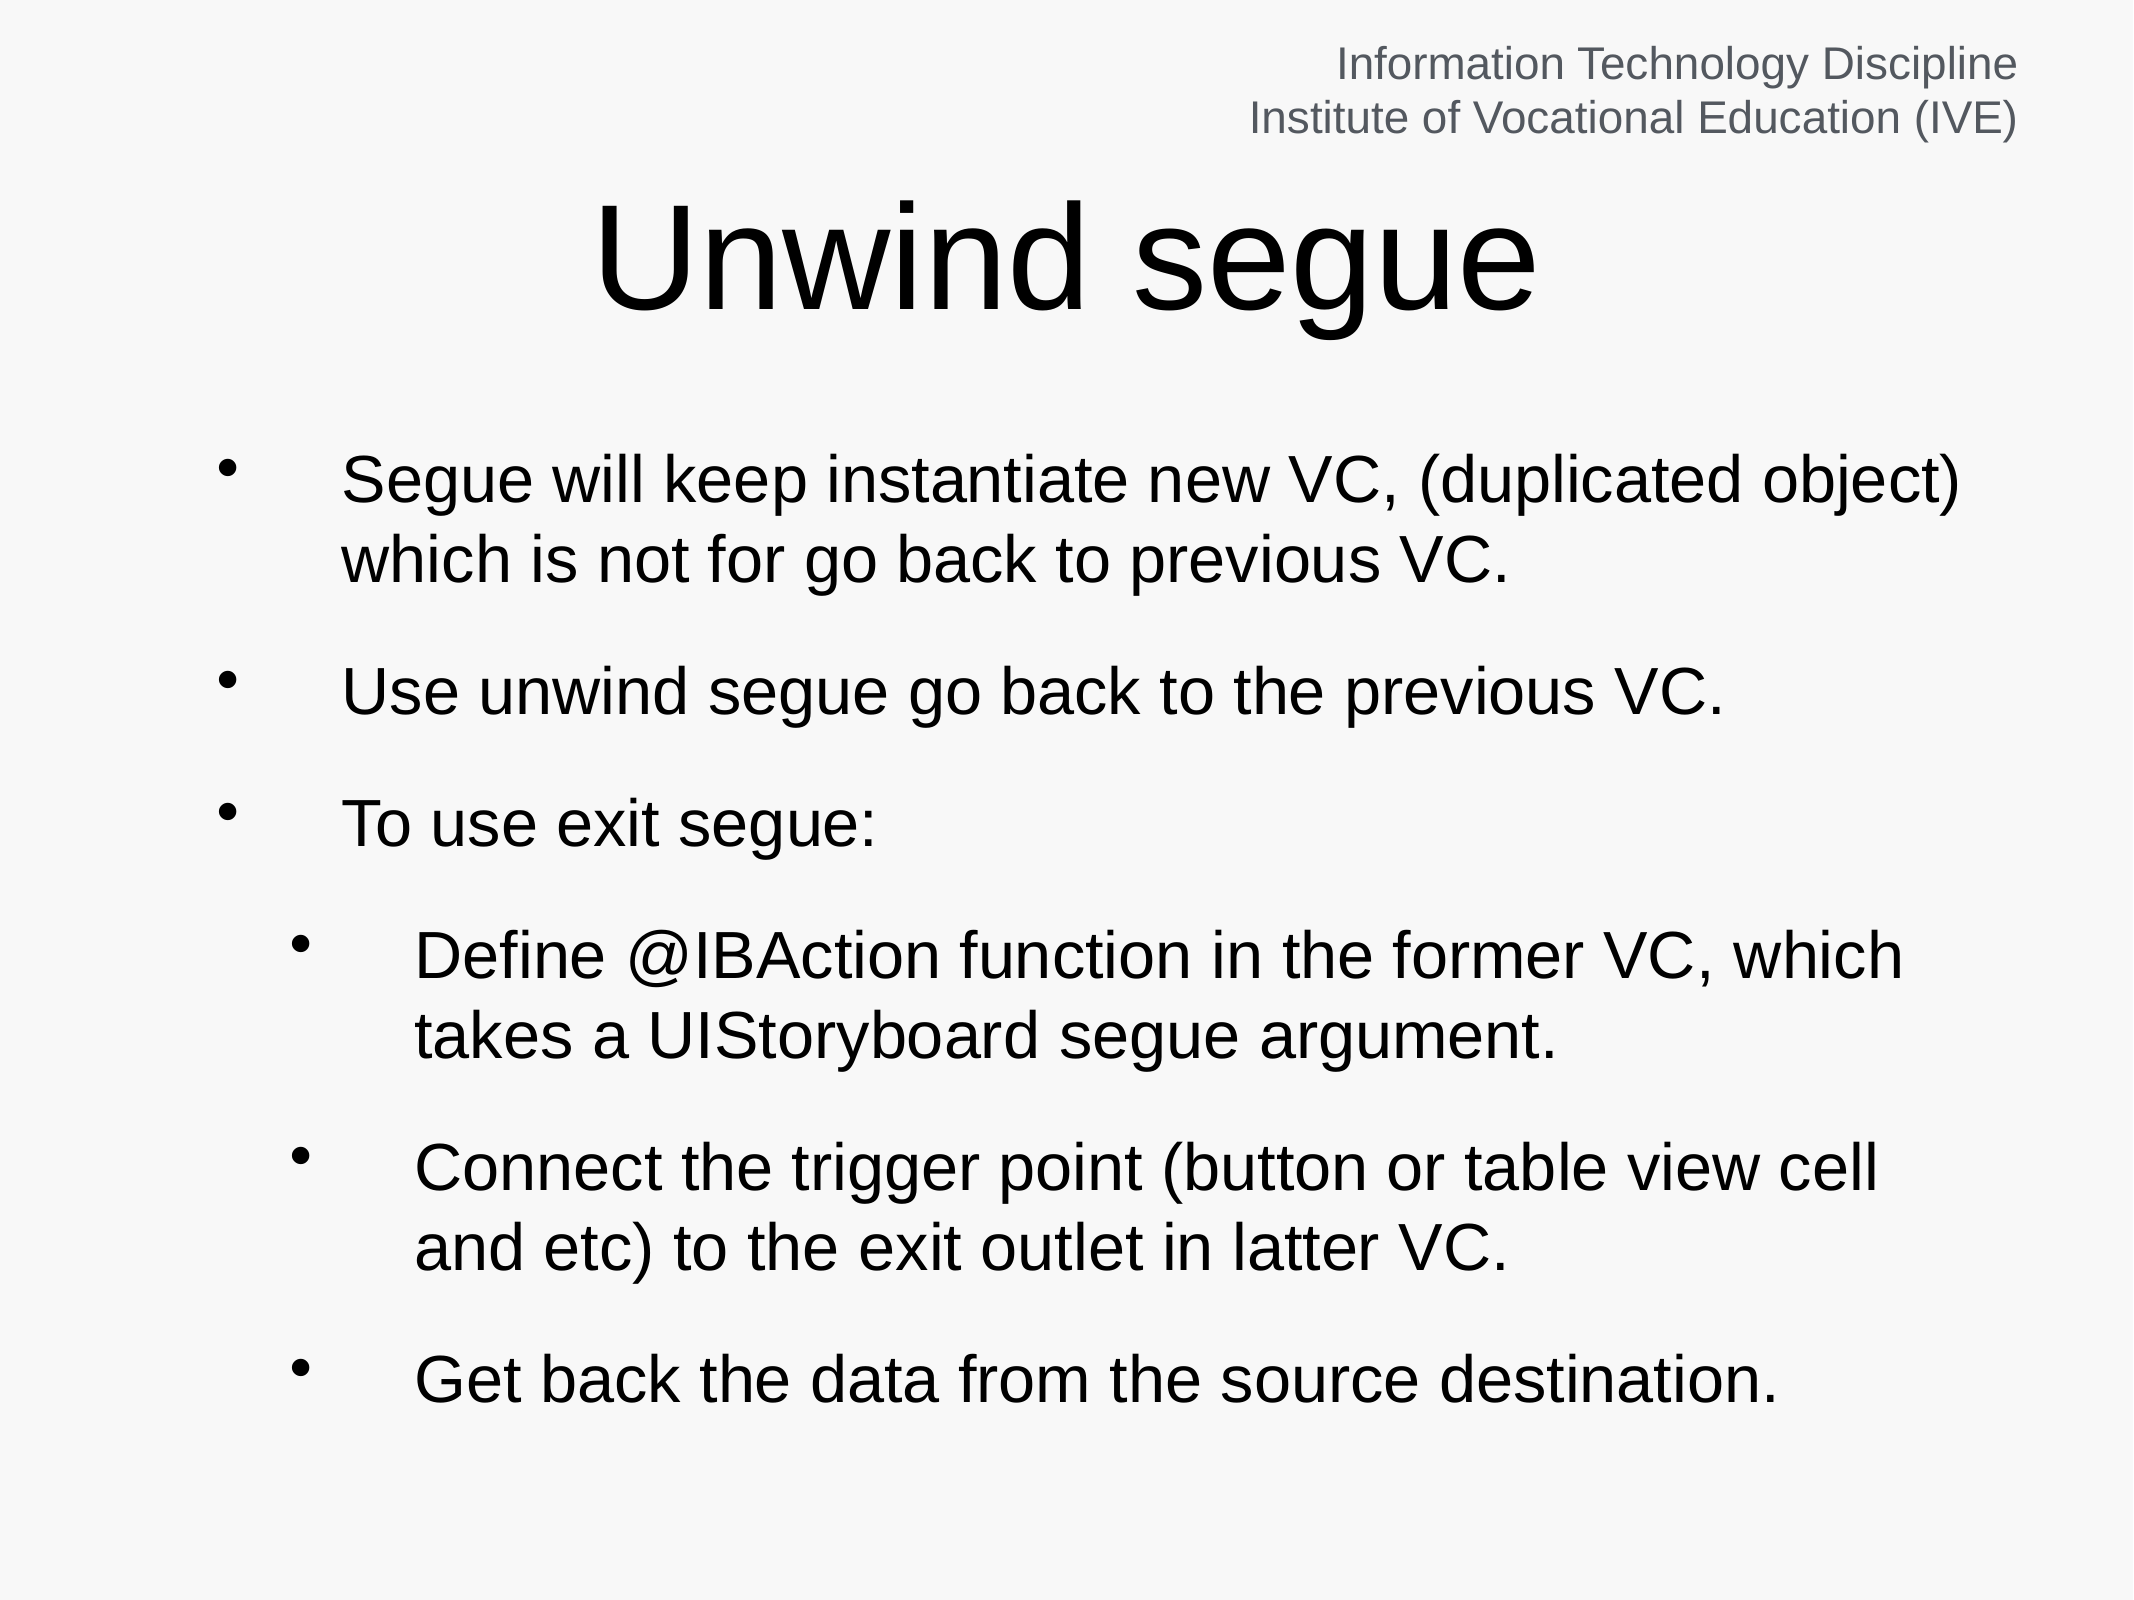

# Unwind segue
Segue will keep instantiate new VC, (duplicated object) which is not for go back to previous VC.
Use unwind segue go back to the previous VC.
To use exit segue:
Define @IBAction function in the former VC, which takes a UIStoryboard segue argument.
Connect the trigger point (button or table view cell and etc) to the exit outlet in latter VC.
Get back the data from the source destination.